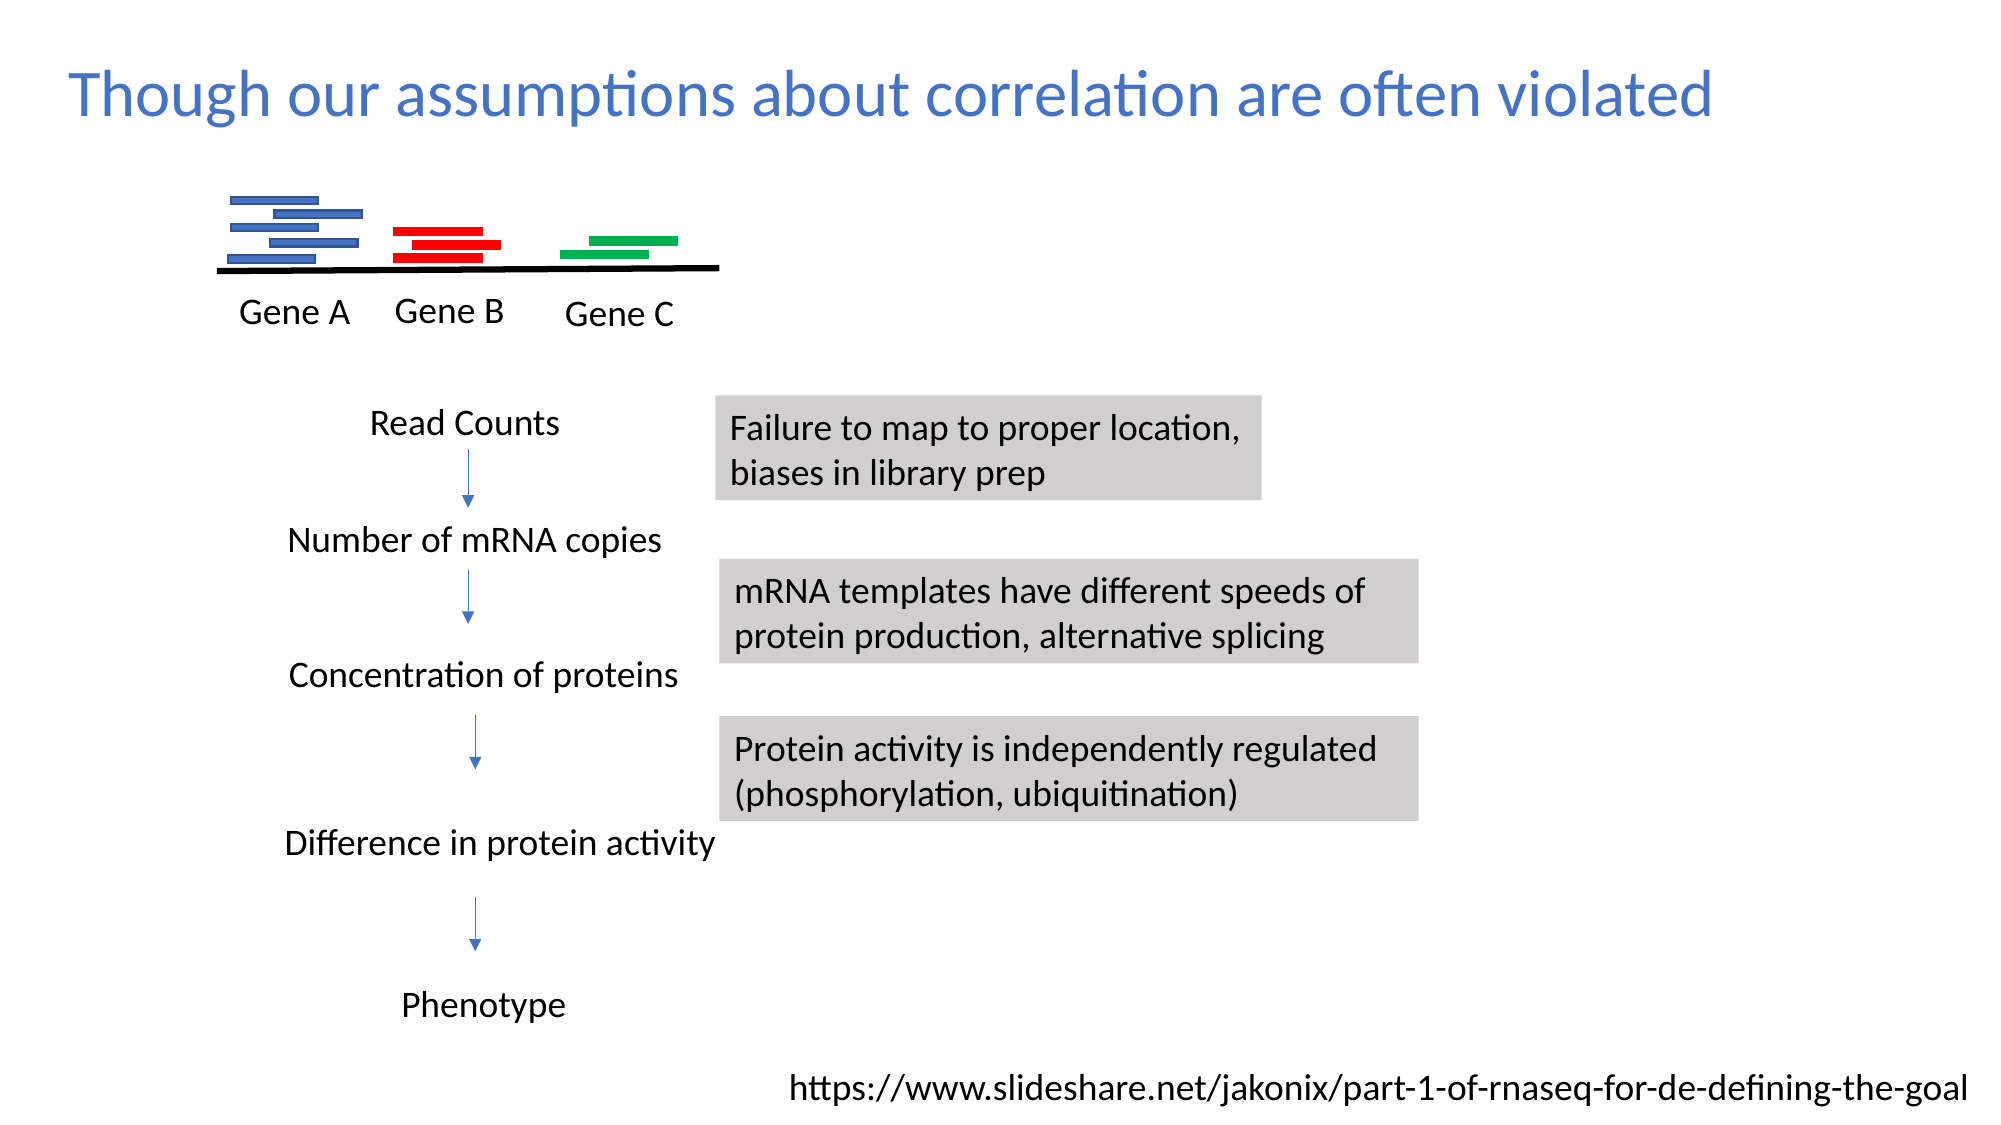

Though our assumptions about correlation are often violated

Gene B
Gene A
Gene C
Read Counts
Failure to map to proper location, biases in library prep
Number of mRNA copies
mRNA templates have different speeds of protein production, alternative splicing
Concentration of proteins
Protein activity is independently regulated (phosphorylation, ubiquitination)
Difference in protein activity
Phenotype
https://www.slideshare.net/jakonix/part-1-of-rnaseq-for-de-defining-the-goal